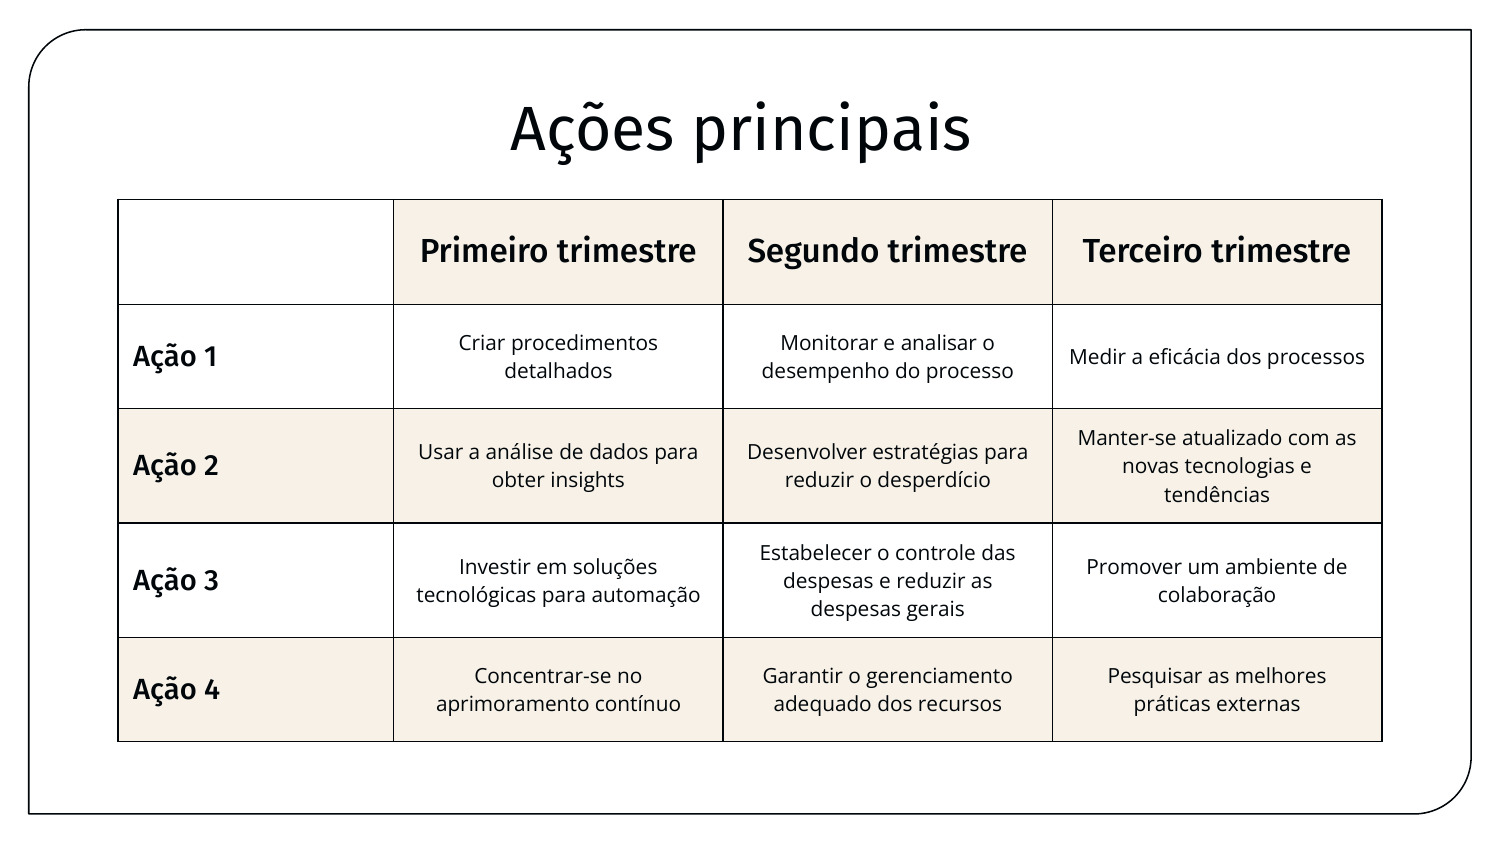

# Ações principais
|  | Primeiro trimestre | Segundo trimestre | Terceiro trimestre |
| --- | --- | --- | --- |
| Ação 1 | Criar procedimentos detalhados | Monitorar e analisar o desempenho do processo | Medir a eficácia dos processos |
| Ação 2 | Usar a análise de dados para obter insights | Desenvolver estratégias para reduzir o desperdício | Manter-se atualizado com as novas tecnologias e tendências |
| Ação 3 | Investir em soluções tecnológicas para automação | Estabelecer o controle das despesas e reduzir as despesas gerais | Promover um ambiente de colaboração |
| Ação 4 | Concentrar-se no aprimoramento contínuo | Garantir o gerenciamento adequado dos recursos | Pesquisar as melhores práticas externas |